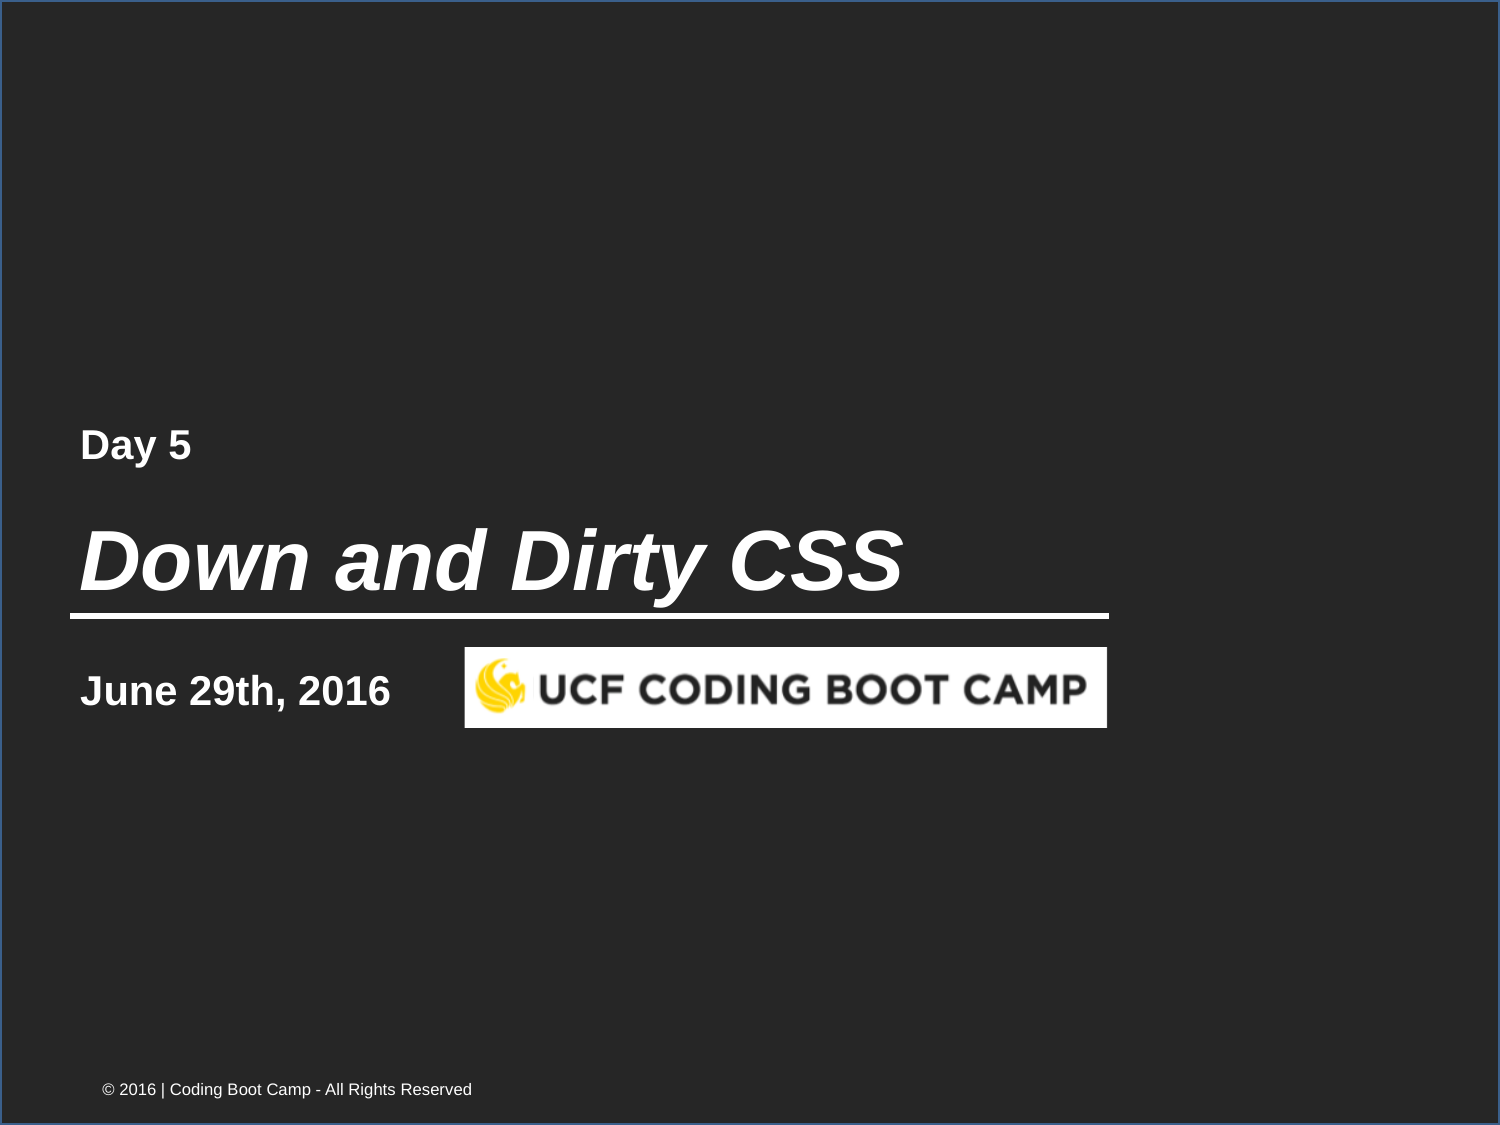

Day 5
# Down and Dirty CSS
June 29th, 2016